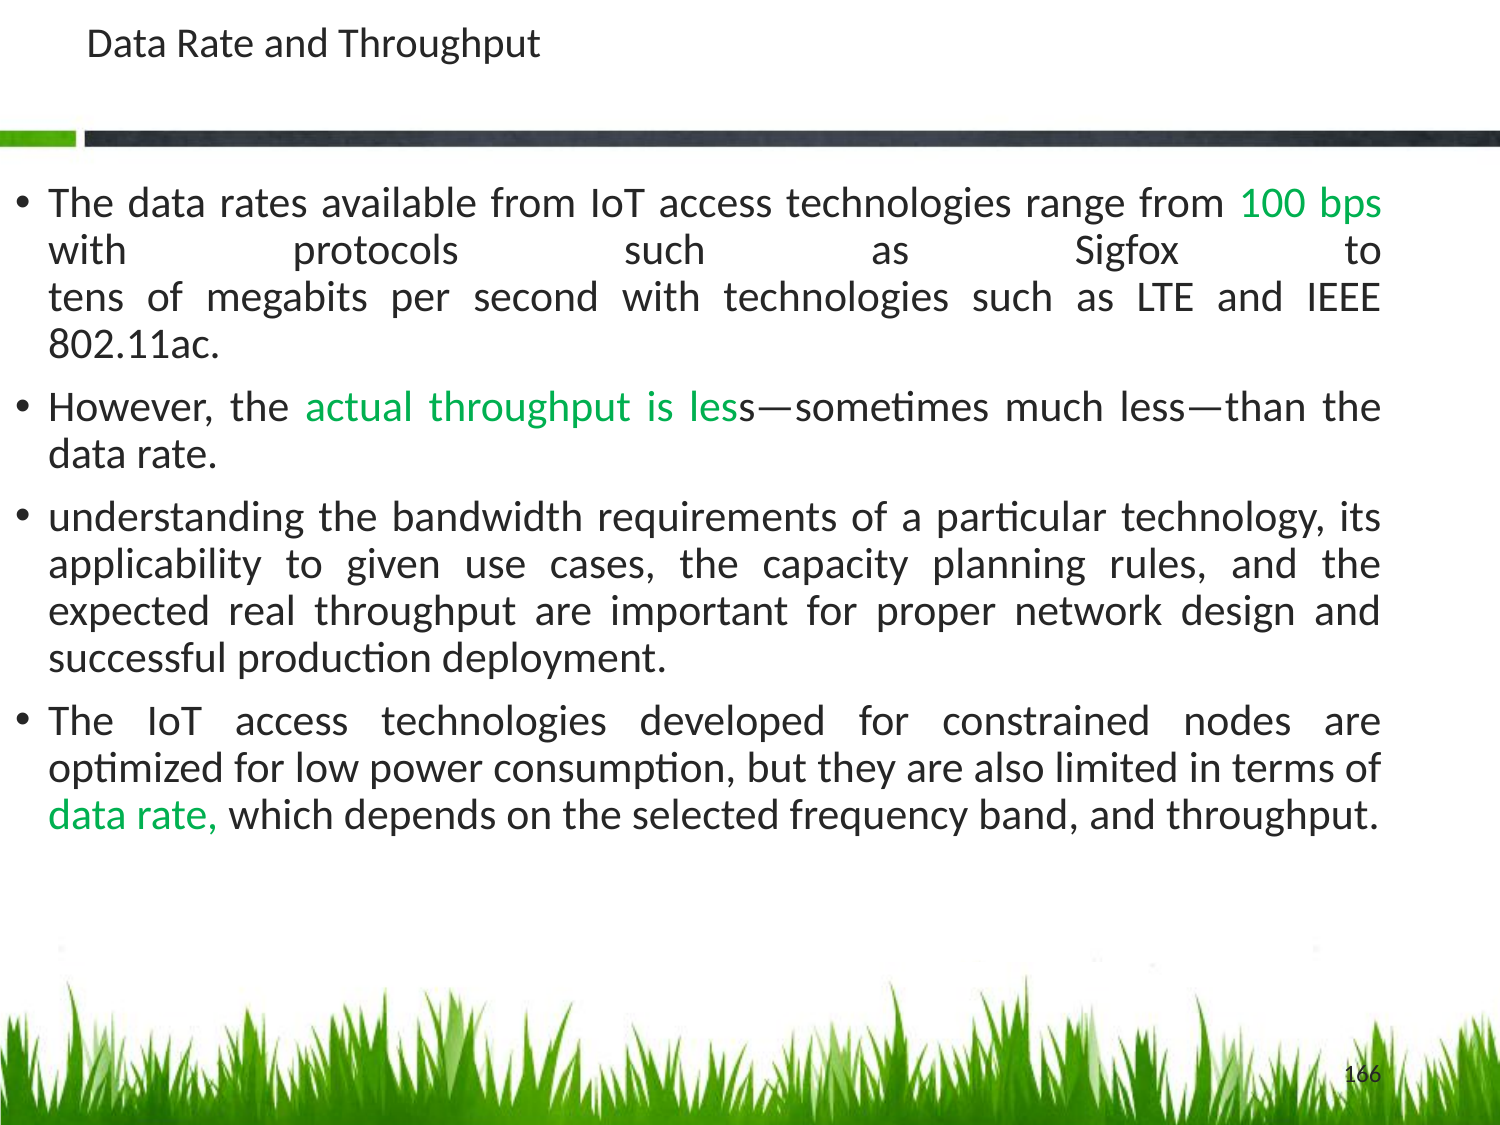

# Data Rate and Throughput
The data rates available from IoT access technologies range from 100 bps with protocols such as Sigfox to
tens of megabits per second with technologies such as LTE and IEEE 802.11ac.
However, the actual throughput is less—sometimes much less—than the data rate.
understanding the bandwidth requirements of a particular technology, its applicability to given use cases, the capacity planning rules, and the expected real throughput are important for proper network design and successful production deployment.
The IoT access technologies developed for constrained nodes are optimized for low power consumption, but they are also limited in terms of data rate, which depends on the selected frequency band, and throughput.

166